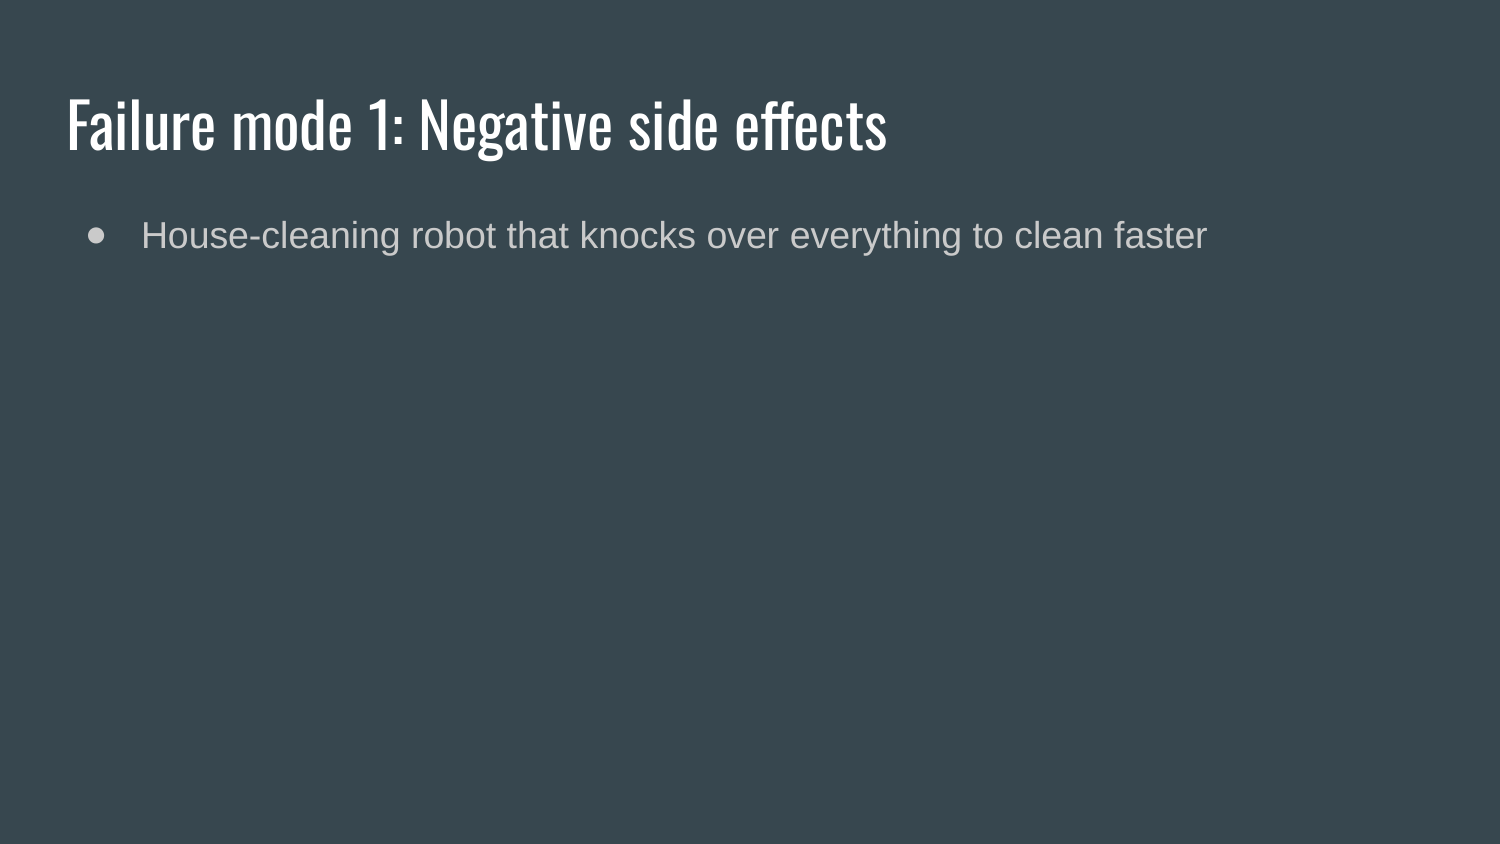

# Failure mode 1: Negative side effects
House-cleaning robot that knocks over everything to clean faster